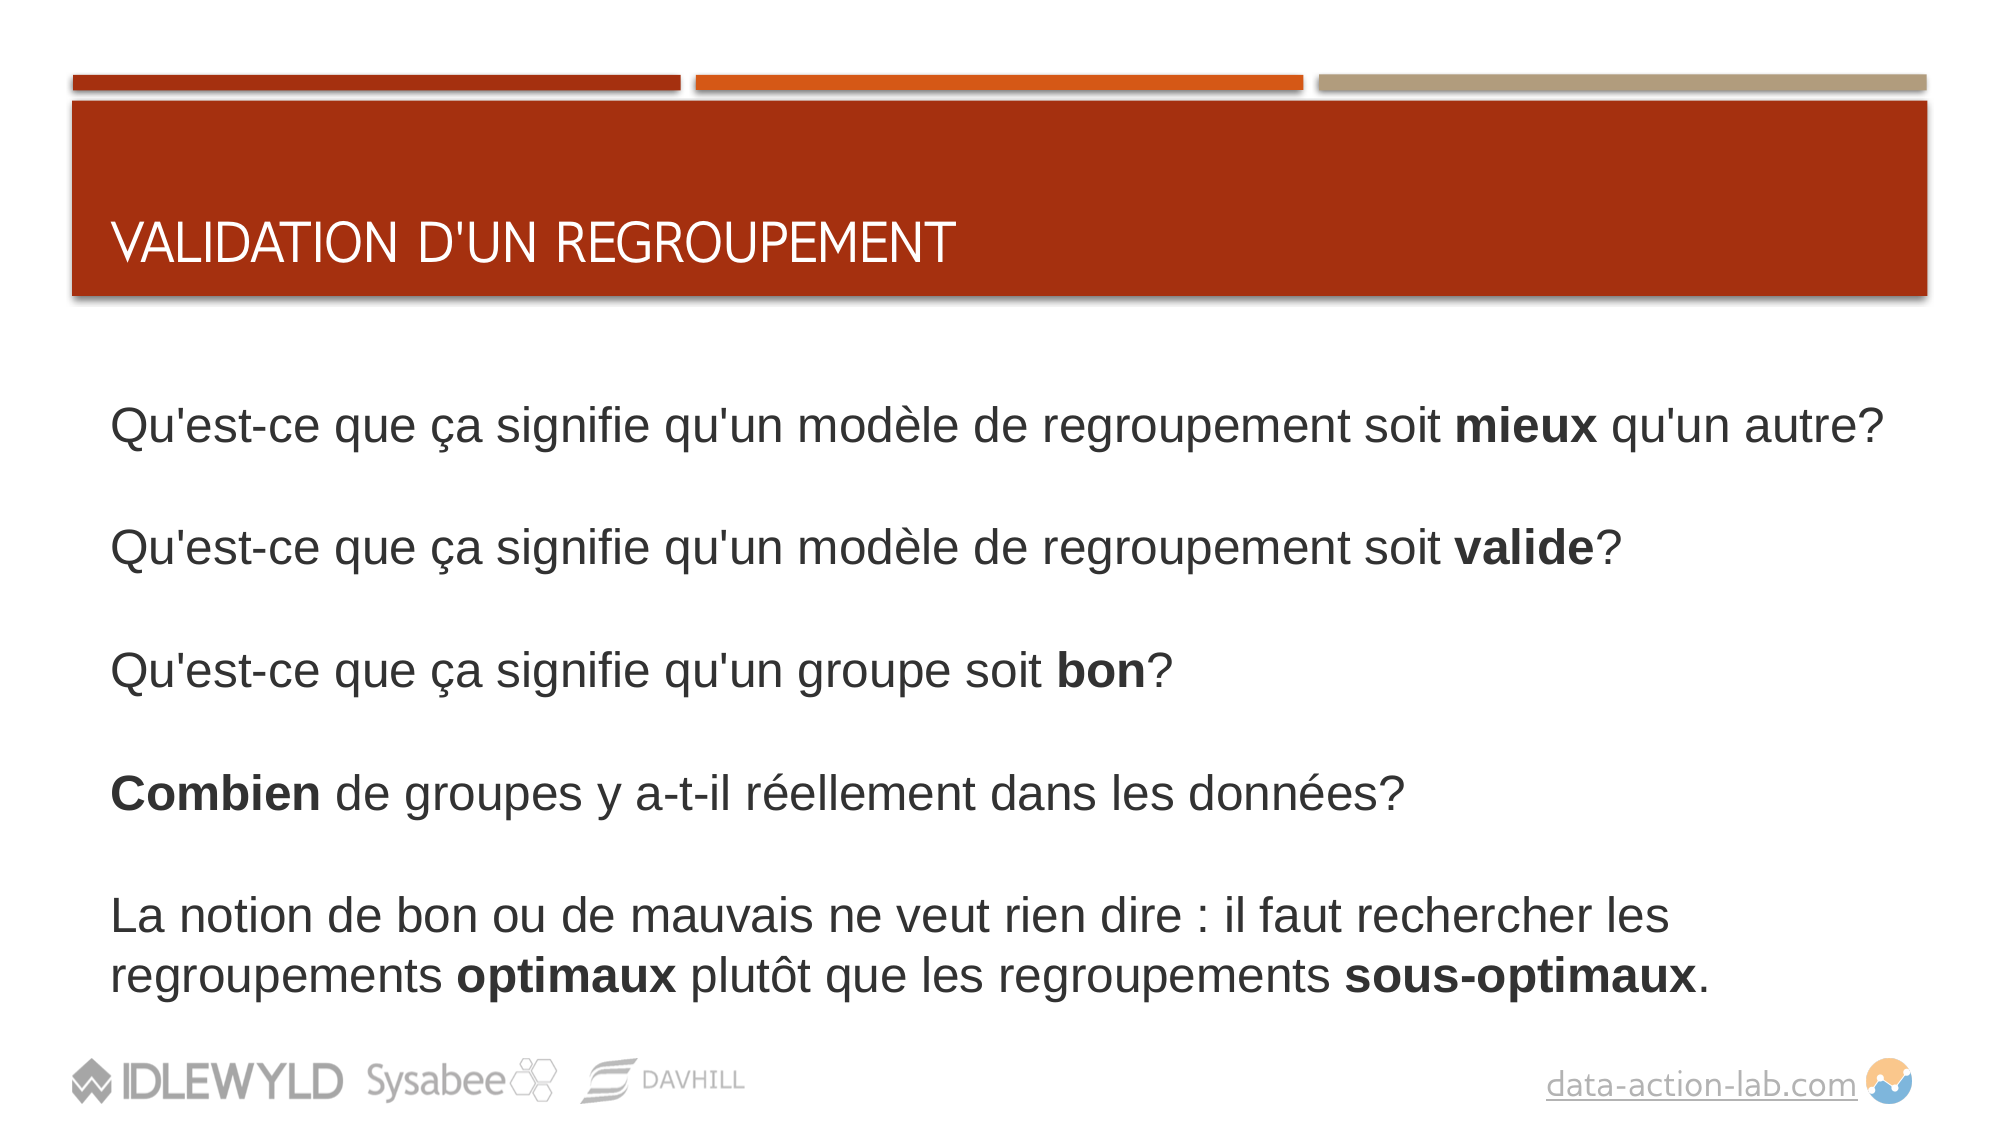

# Validation d'un regroupement
Qu'est-ce que ça signifie qu'un modèle de regroupement soit mieux qu'un autre?

Qu'est-ce que ça signifie qu'un modèle de regroupement soit valide?

Qu'est-ce que ça signifie qu'un groupe soit bon?

Combien de groupes y a-t-il réellement dans les données?

La notion de bon ou de mauvais ne veut rien dire : il faut rechercher les regroupements optimaux plutôt que les regroupements sous-optimaux.